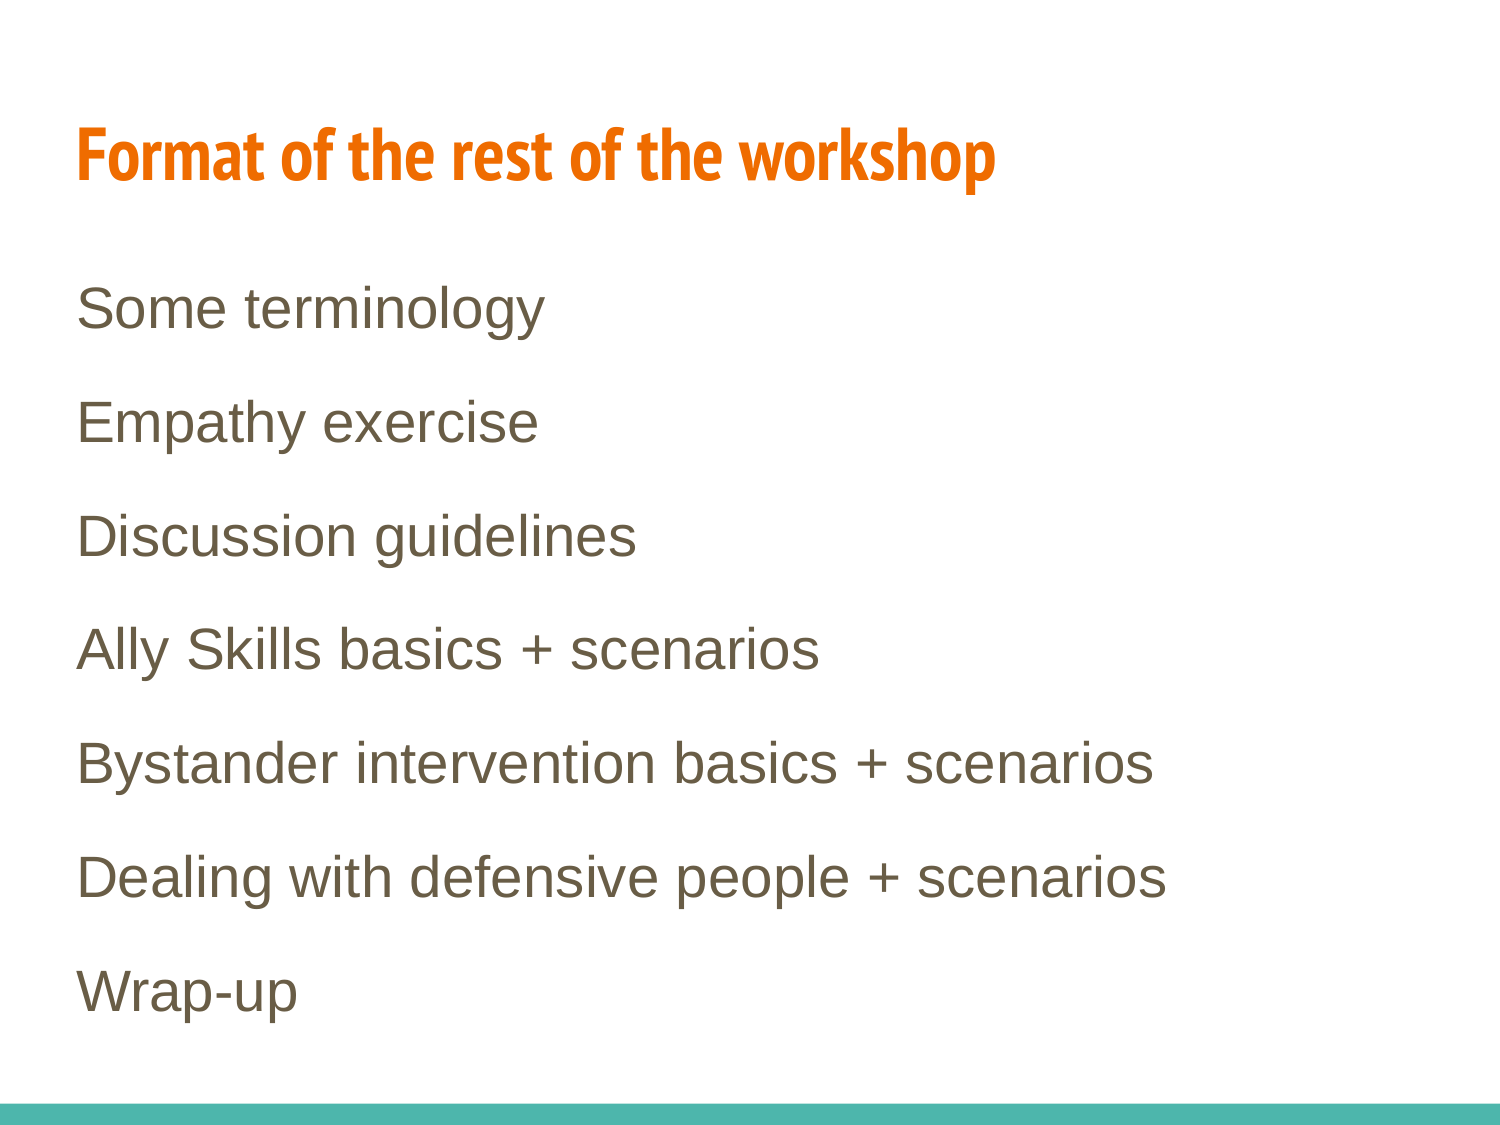

# Format of the rest of the workshop
Some terminology
Empathy exercise
Discussion guidelines
Ally Skills basics + scenarios
Bystander intervention basics + scenarios
Dealing with defensive people + scenarios
Wrap-up